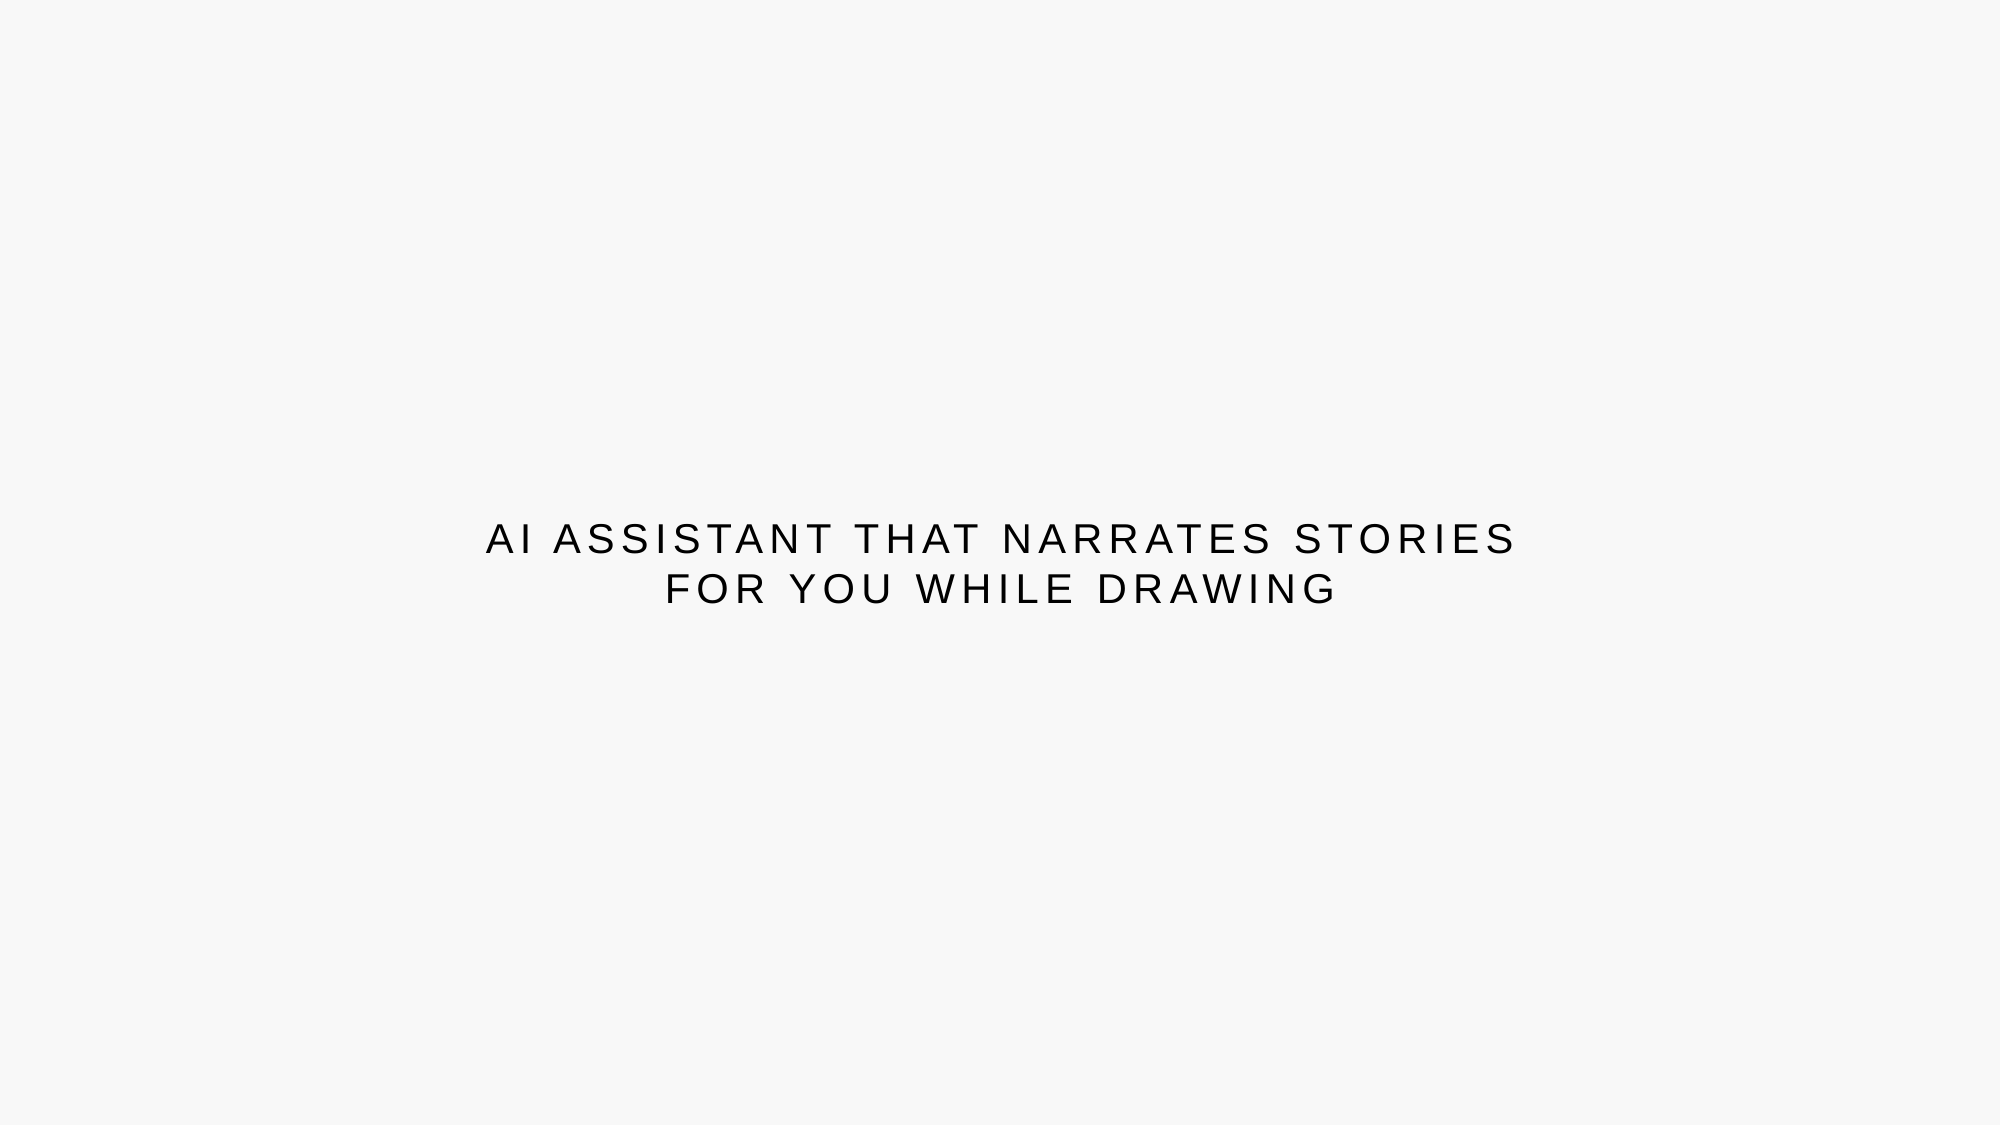

AI ASSISTANT THAT NARRATES STORIES
FOR YOU WHILE DRAWING